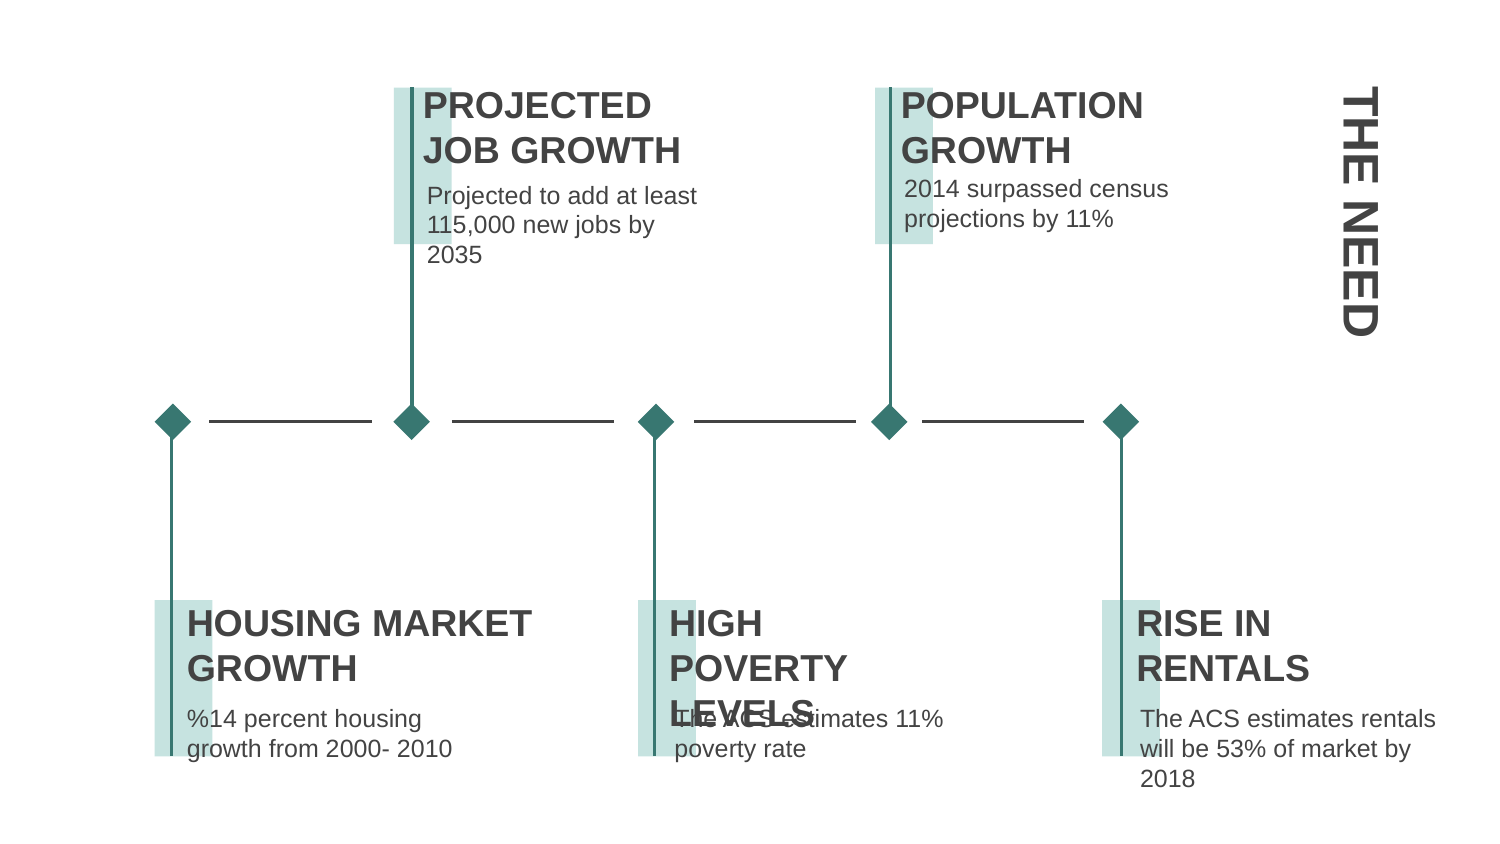

PROJECTED JOB GROWTH
POPULATION GROWTH

2014 surpassed census projections by 11%
Projected to add at least 115,000 new jobs by 2035
# THE NEED

HOUSING MARKET GROWTH
HIGH POVERTY LEVELS
RISE IN RENTALS

%14 percent housing growth from 2000- 2010
The ACS estimates 11% poverty rate
The ACS estimates rentals will be 53% of market by 2018